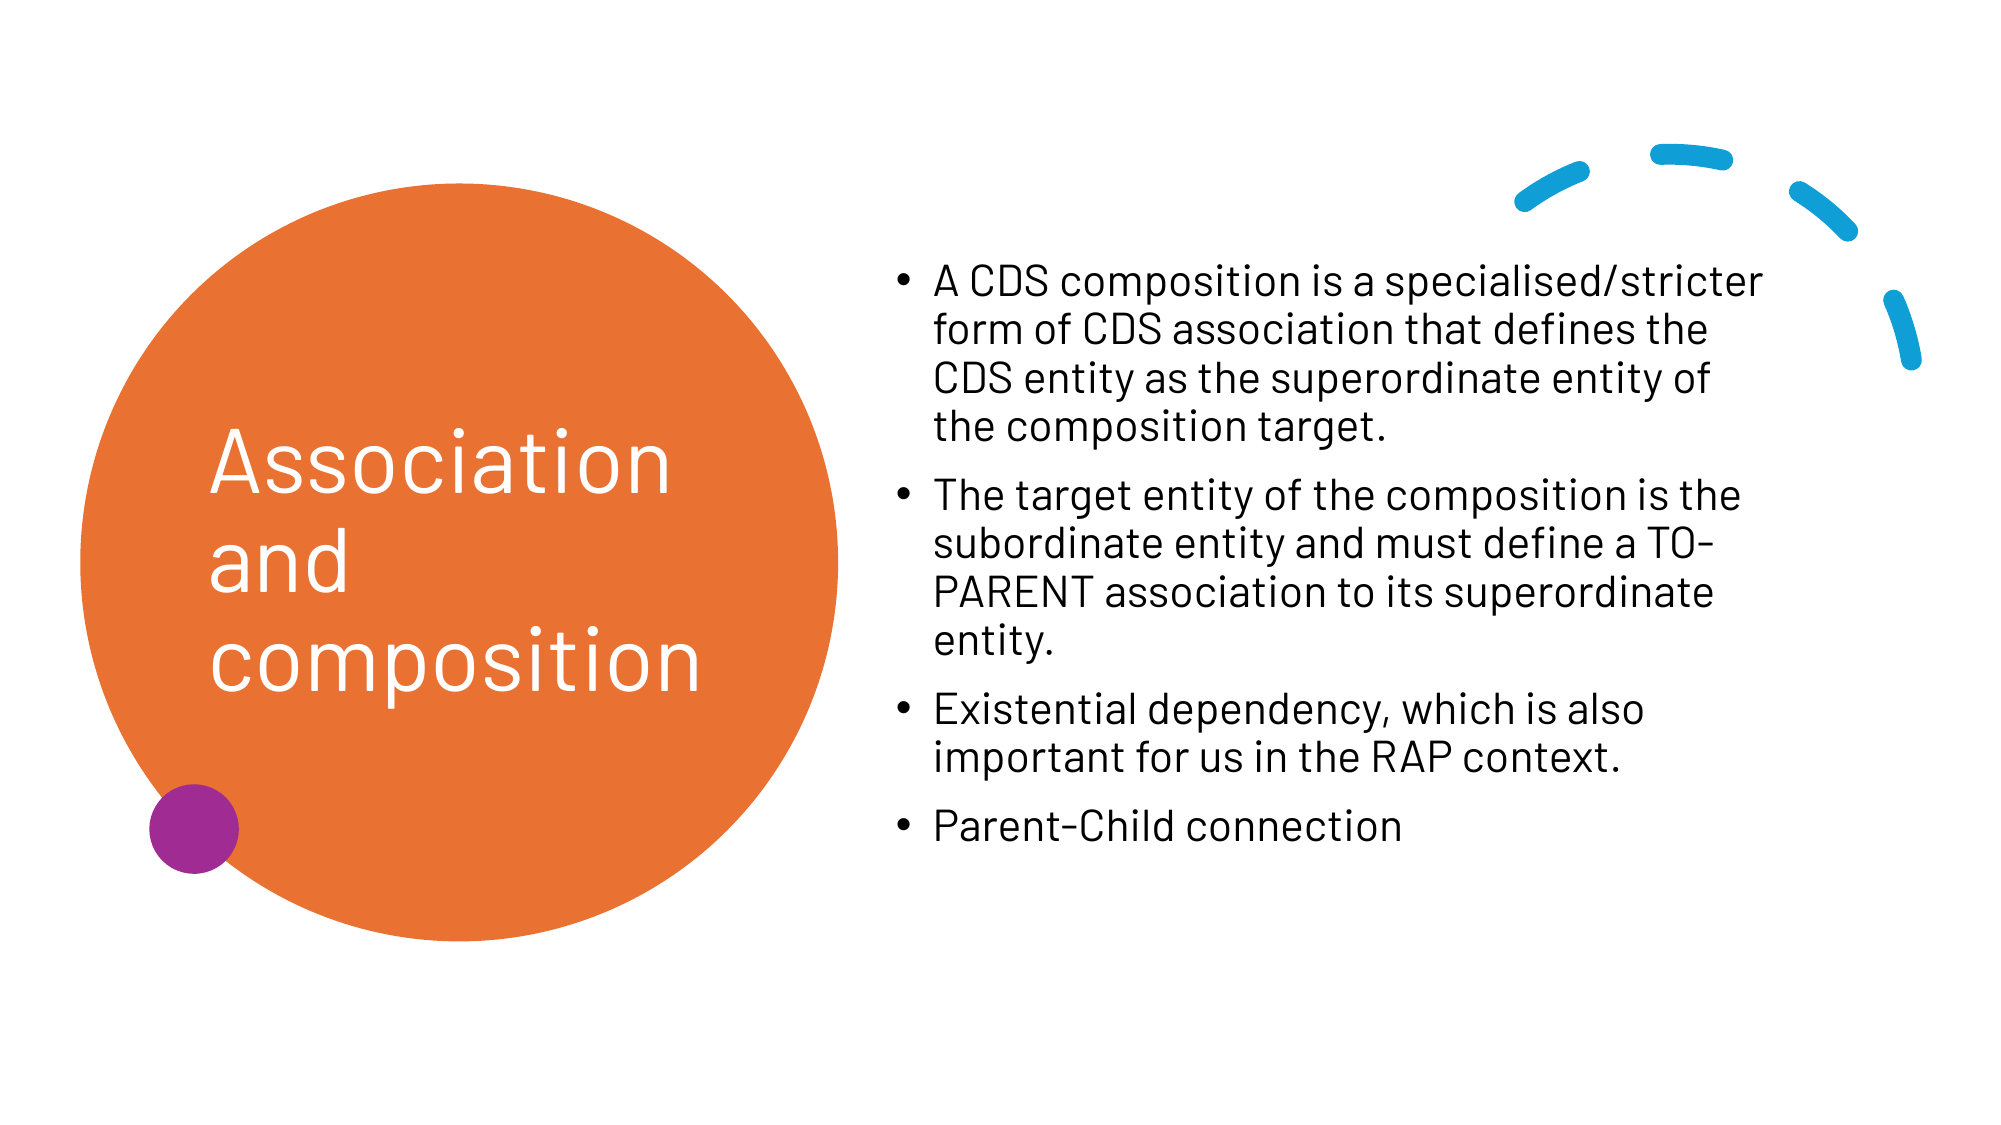

# Association and composition
A CDS composition is a specialised/stricter form of CDS association that defines the CDS entity as the superordinate entity of the composition target.
The target entity of the composition is the subordinate entity and must define a TO-PARENT association to its superordinate entity.
Existential dependency, which is also important for us in the RAP context.
Parent-Child connection